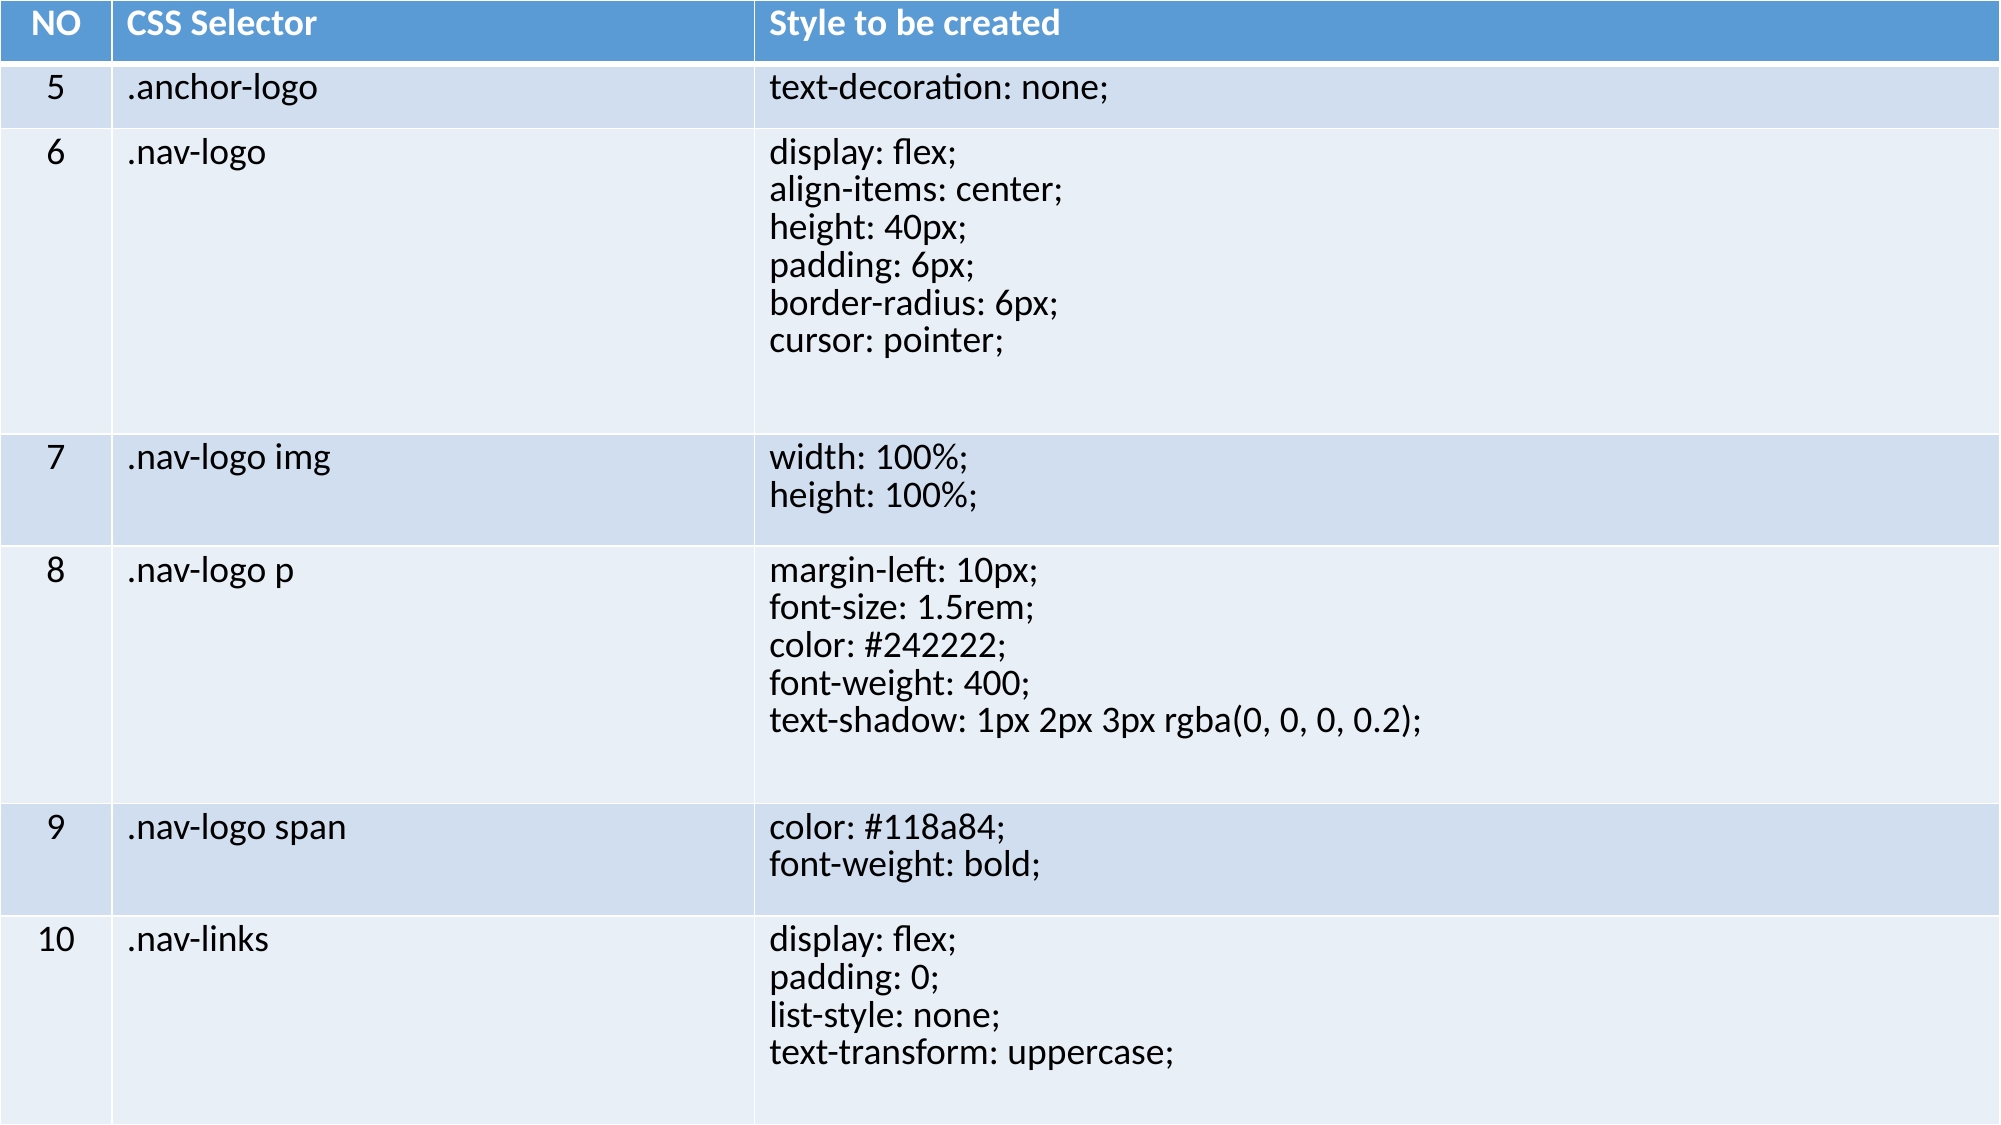

| NO | CSS Selector | Style to be created |
| --- | --- | --- |
| 5 | .anchor-logo | text-decoration: none; |
| 6 | .nav-logo | display: flex; align-items: center; height: 40px; padding: 6px; border-radius: 6px; cursor: pointer; |
| 7 | .nav-logo img | width: 100%; height: 100%; |
| 8 | .nav-logo p | margin-left: 10px; font-size: 1.5rem; color: #242222; font-weight: 400; text-shadow: 1px 2px 3px rgba(0, 0, 0, 0.2); |
| 9 | .nav-logo span | color: #118a84; font-weight: bold; |
| 10 | .nav-links | display: flex; padding: 0; list-style: none; text-transform: uppercase; |